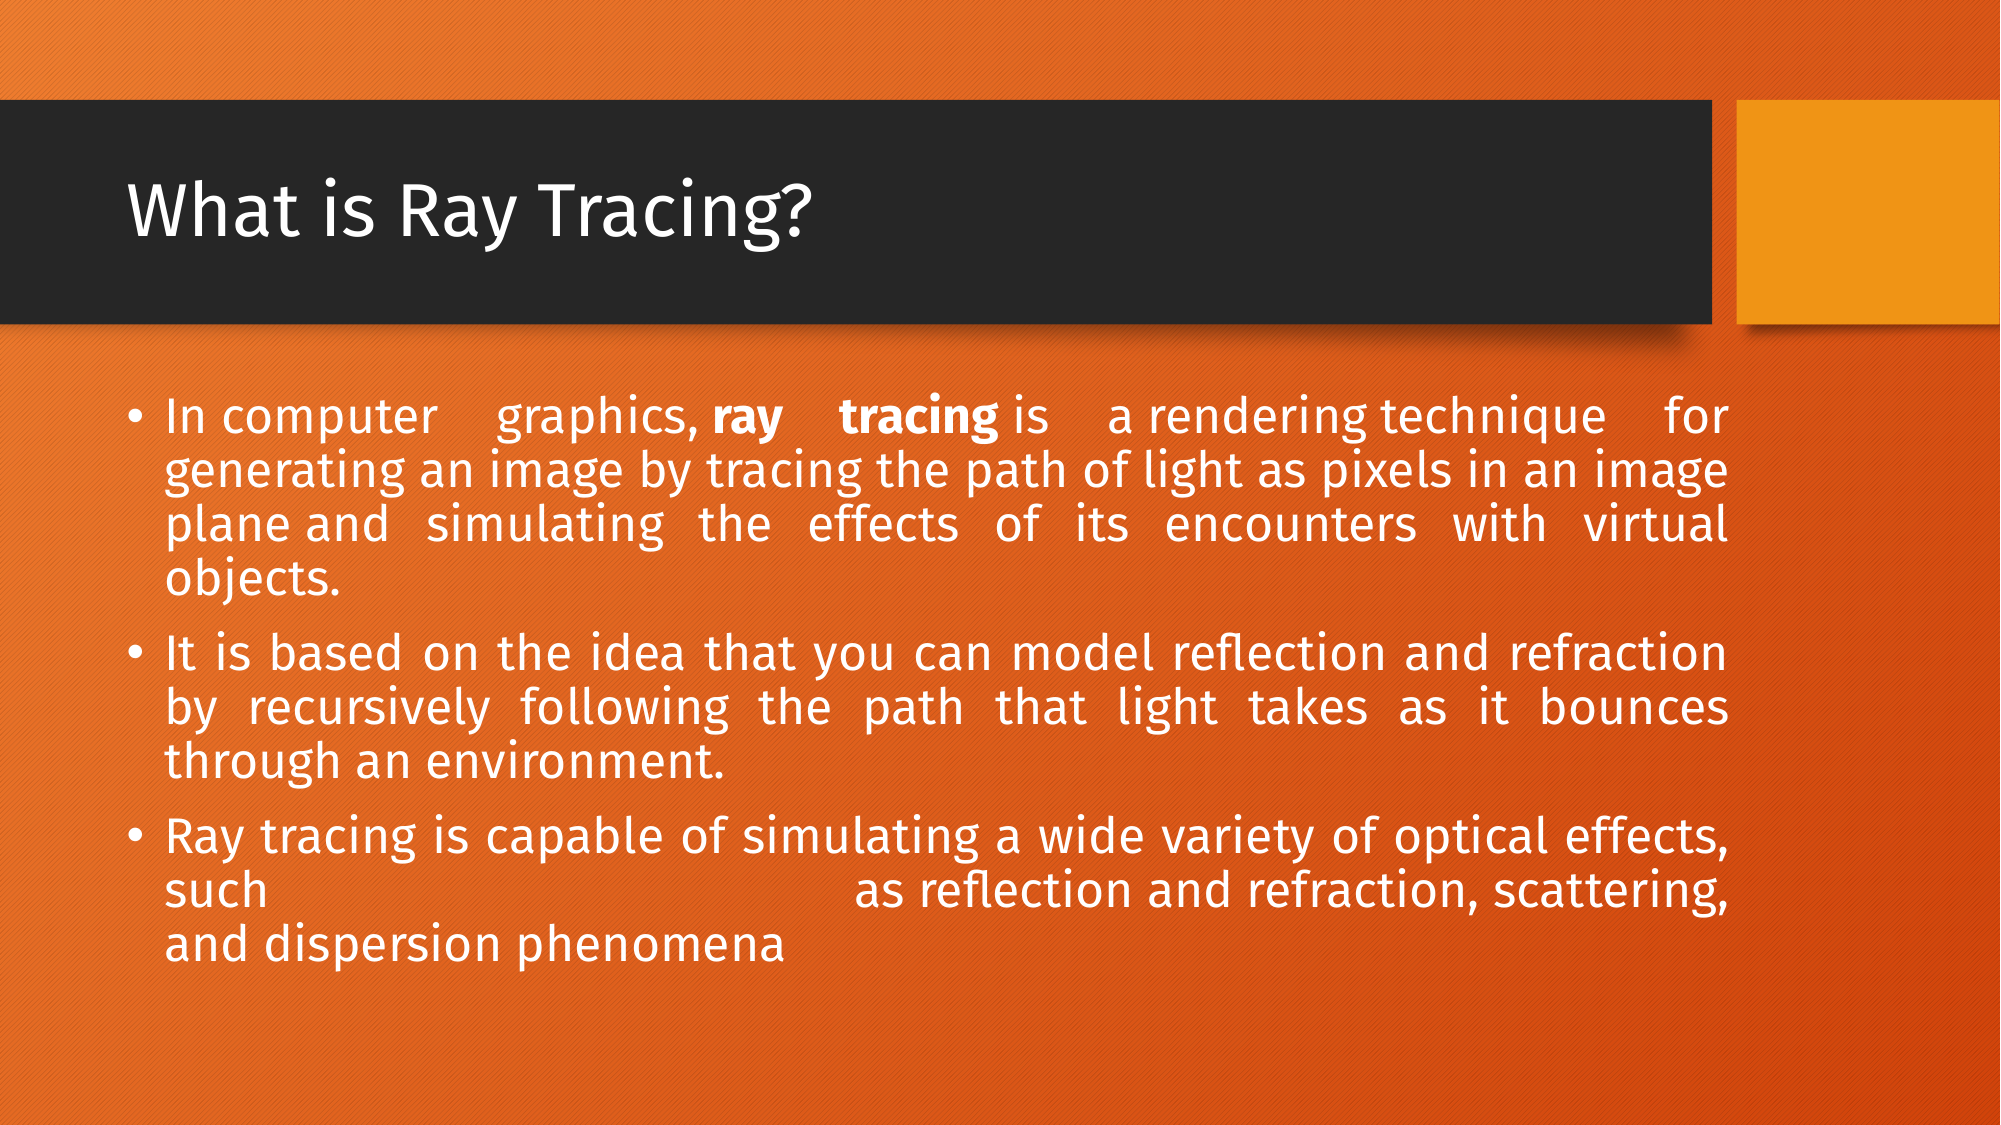

# What is Ray Tracing?
In computer graphics, ray tracing is a rendering technique for generating an image by tracing the path of light as pixels in an image plane and simulating the effects of its encounters with virtual objects.
It is based on the idea that you can model reflection and refraction by recursively following the path that light takes as it bounces through an environment.
Ray tracing is capable of simulating a wide variety of optical effects, such as reflection and refraction, scattering, and dispersion phenomena